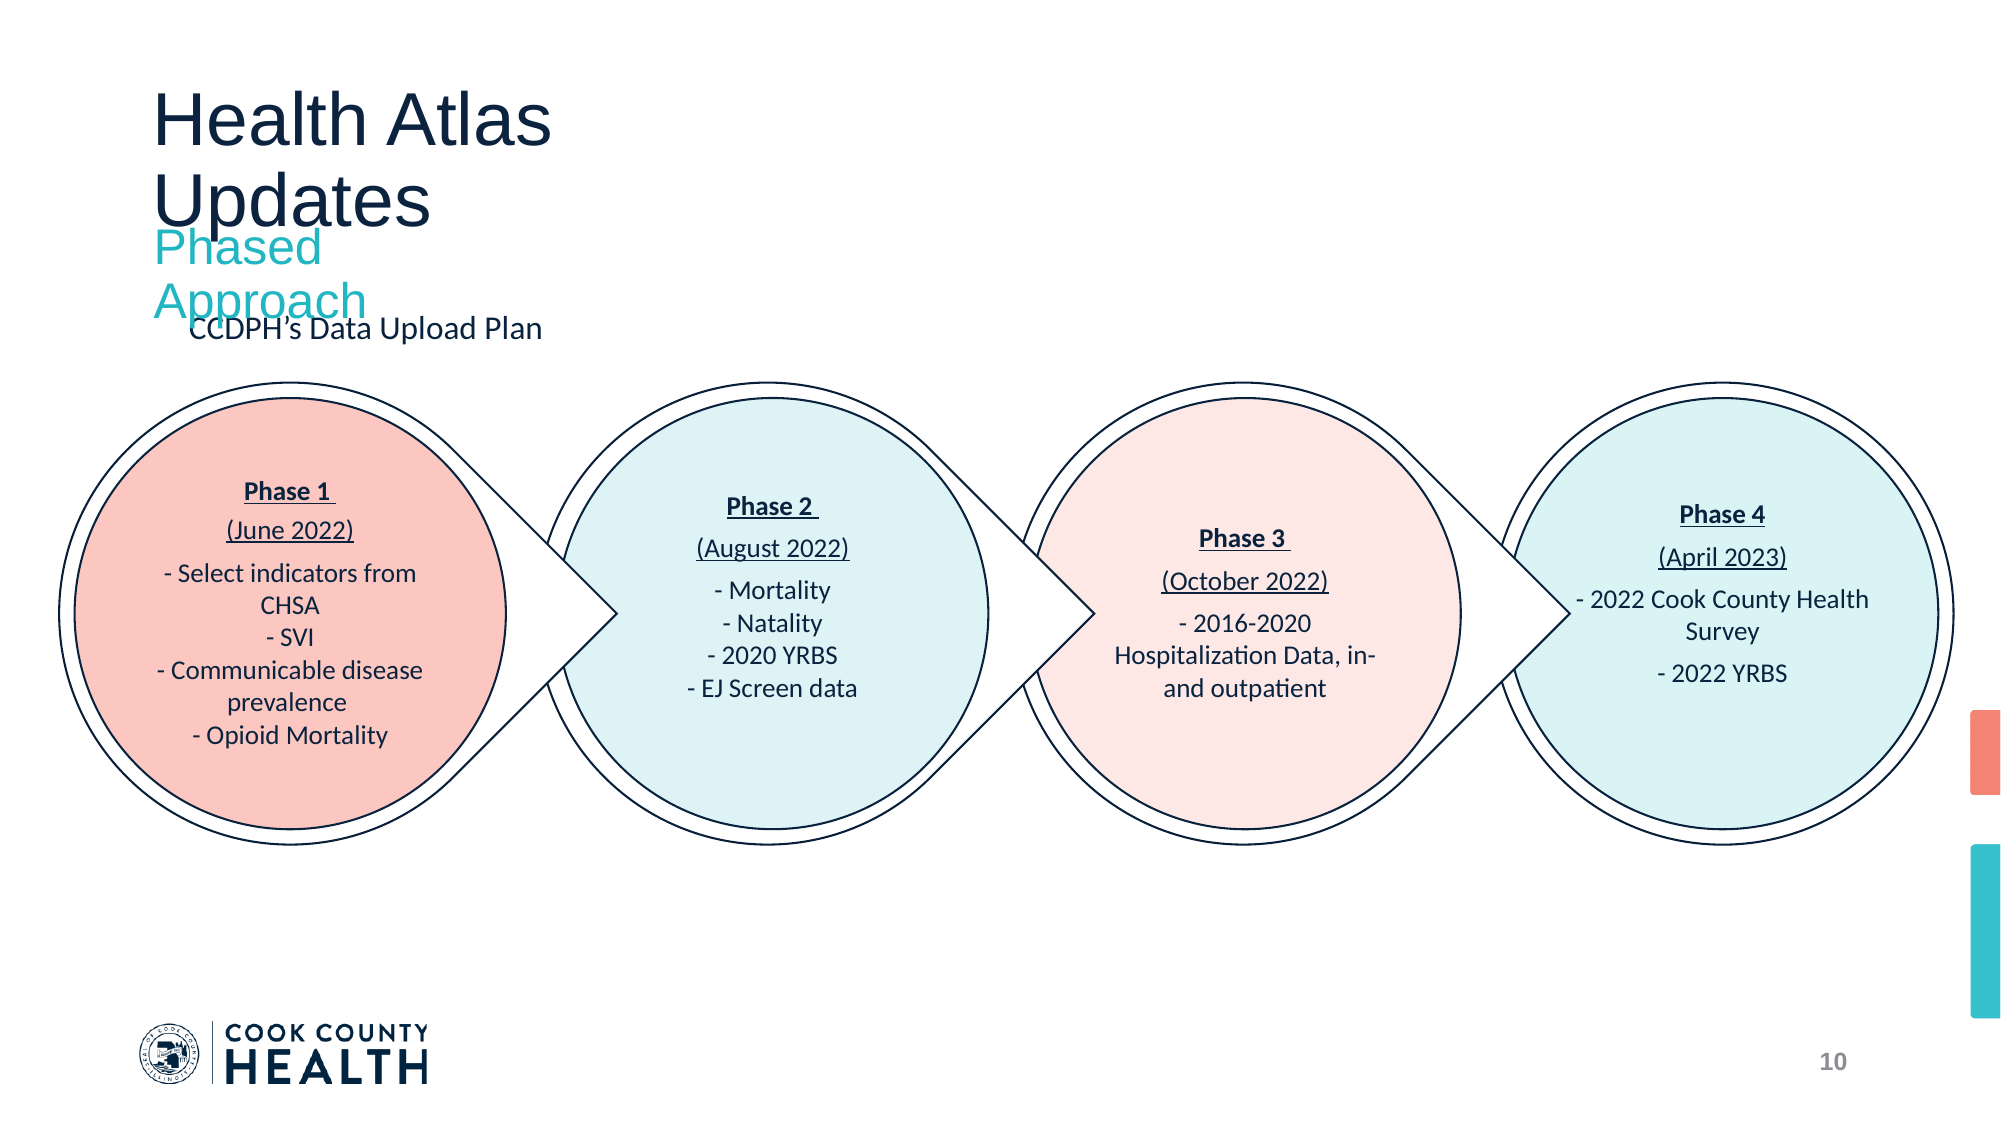

# Health Atlas Updates
Phase 4
(April 2023)
- 2022 Cook County Health Survey
- 2022 YRBS

Phase 3
(October 2022)
- 2016-2020 Hospitalization Data, in- and outpatient
Phase 2
(August 2022)
- Mortality
- Natality
- 2020 YRBS
- EJ Screen data
Phase 1
(June 2022)
- Select indicators from CHSA
- SVI
- Communicable disease prevalence
- Opioid Mortality
Phased Approach
CCDPH’s Data Upload Plan
10